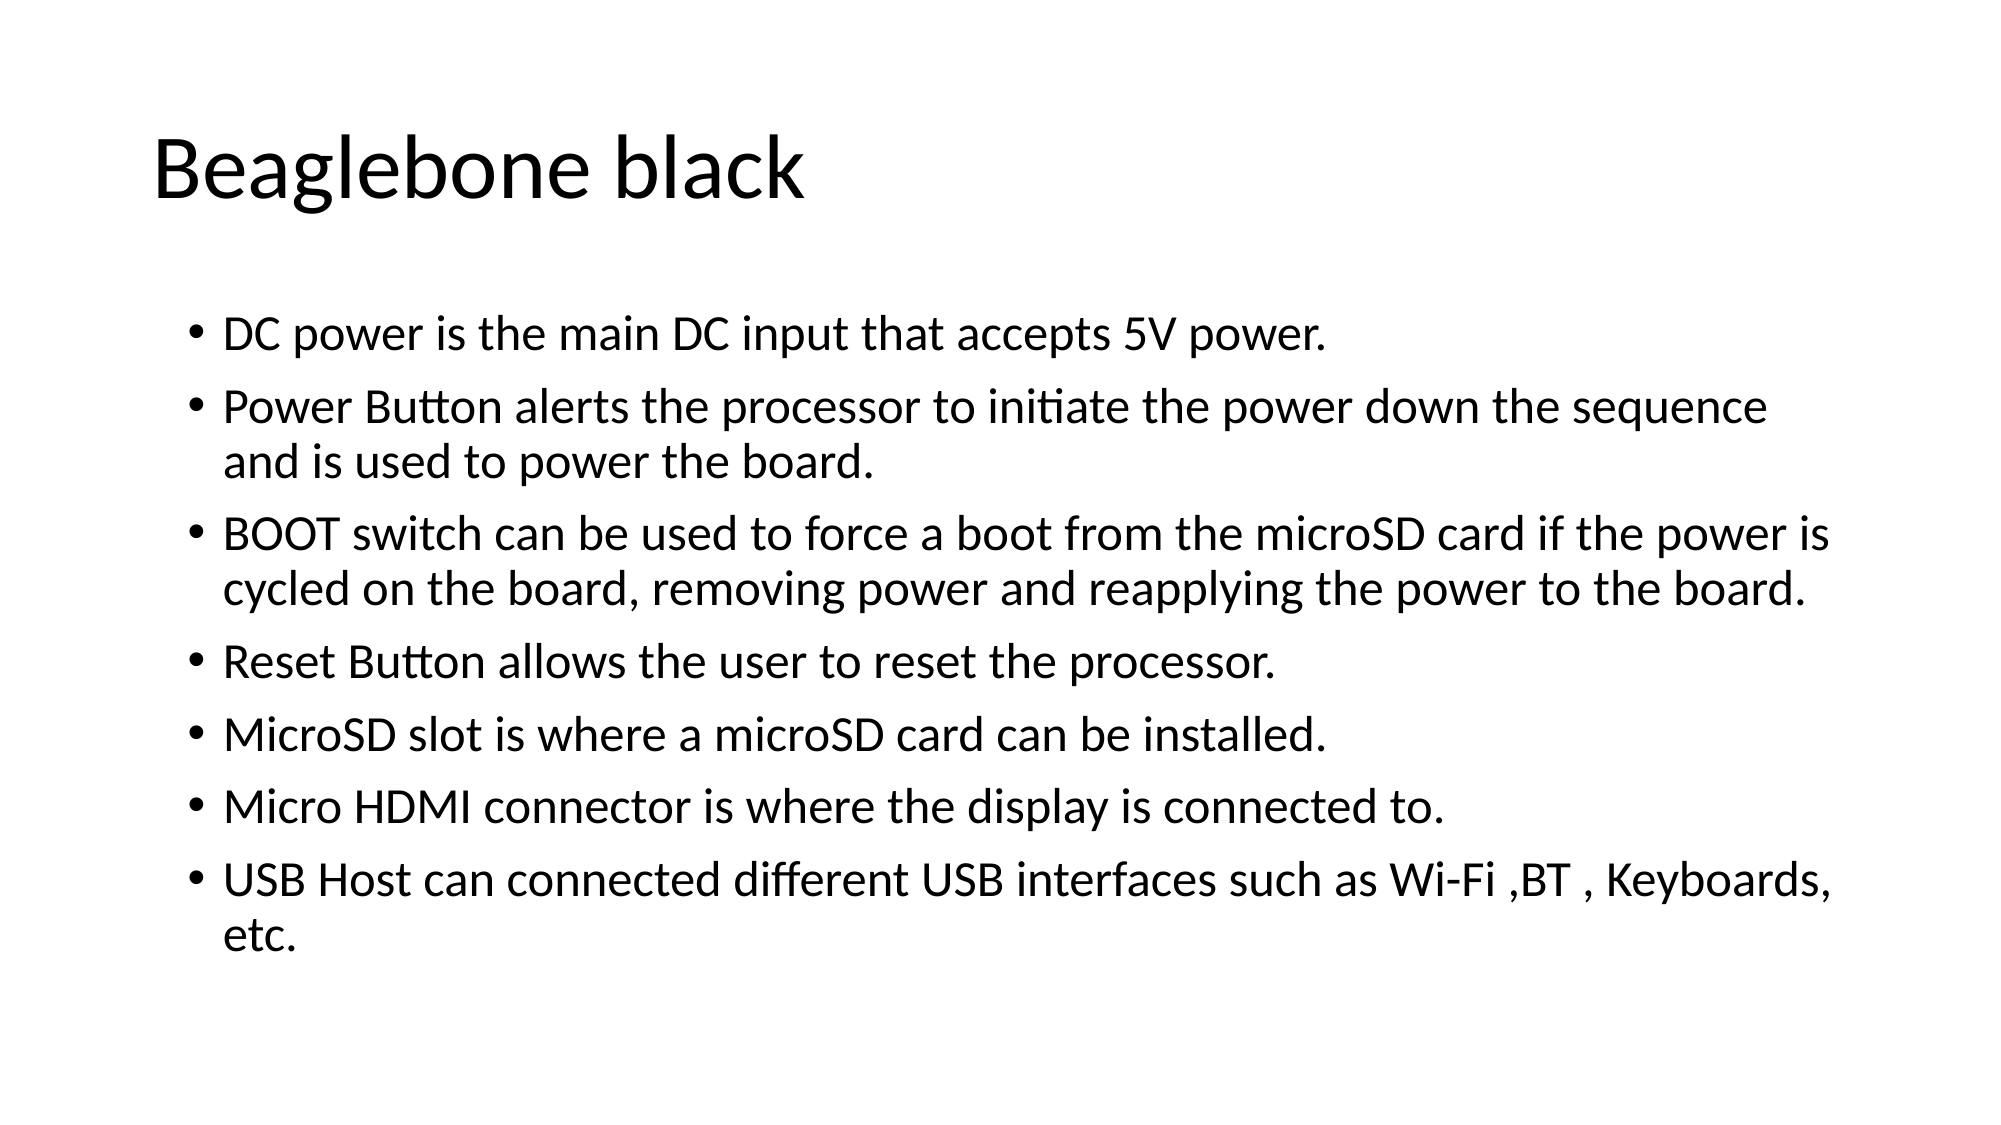

# Beaglebone black
DC power is the main DC input that accepts 5V power.
Power Button alerts the processor to initiate the power down the sequence and is used to power the board.
BOOT switch can be used to force a boot from the microSD card if the power is cycled on the board, removing power and reapplying the power to the board.
Reset Button allows the user to reset the processor.
MicroSD slot is where a microSD card can be installed.
Micro HDMI connector is where the display is connected to.
USB Host can connected different USB interfaces such as Wi-Fi ,BT , Keyboards, etc.